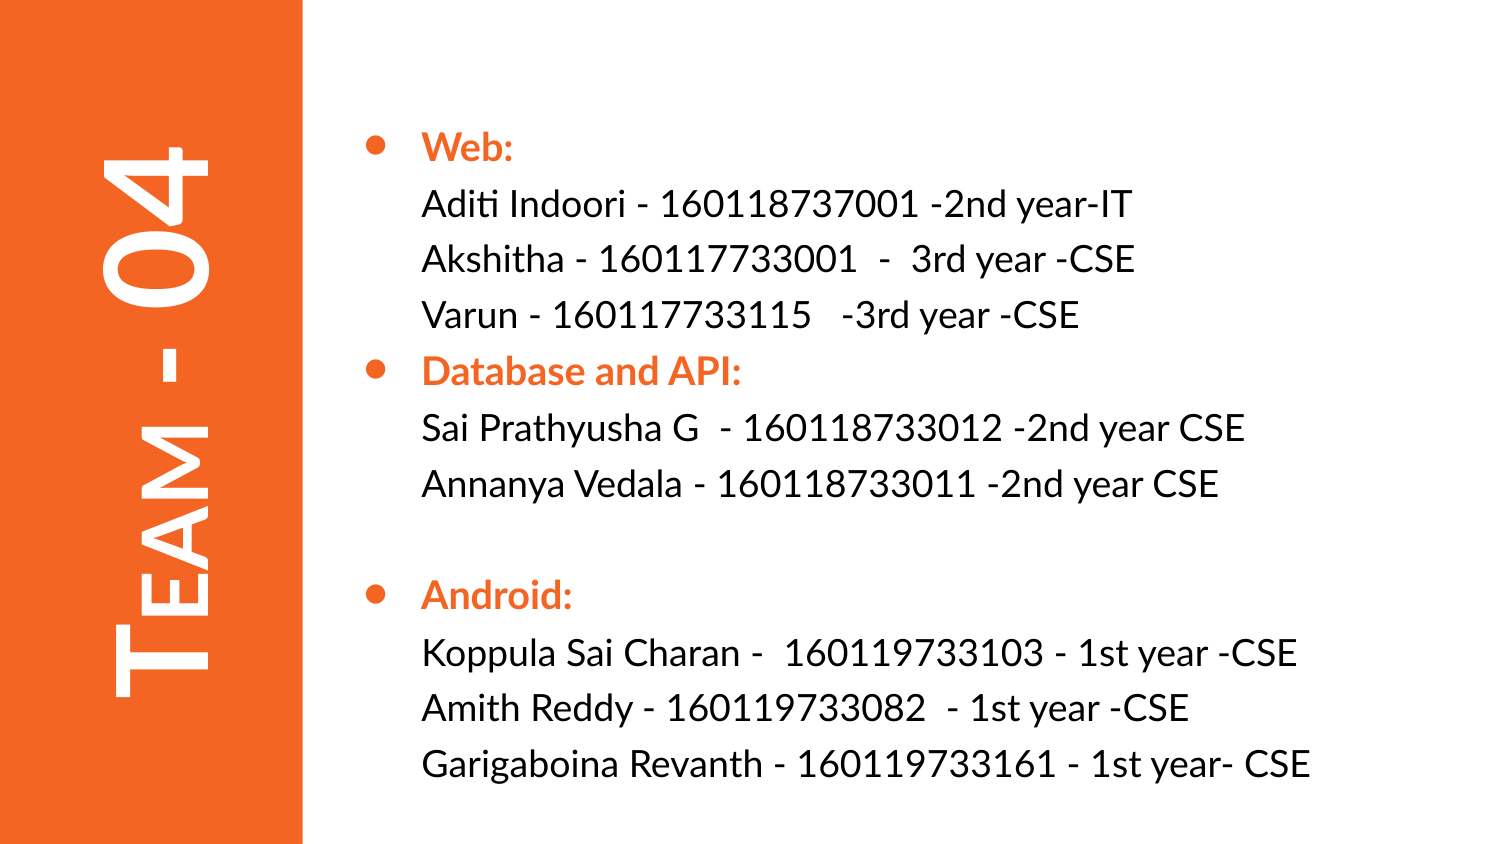

Web:
   Aditi Indoori - 160118737001 -2nd year-IT
   Akshitha - 160117733001  -  3rd year -CSE
   Varun - 160117733115   -3rd year -CSE
Database and API:
   Sai Prathyusha G  - 160118733012 -2nd year CSE
   Annanya Vedala - 160118733011 -2nd year CSE

Android:
   Koppula Sai Charan -  160119733103 - 1st year -CSE
   Amith Reddy - 160119733082  - 1st year -CSE
   Garigaboina Revanth - 160119733161 - 1st year- CSE
TEAM - 04